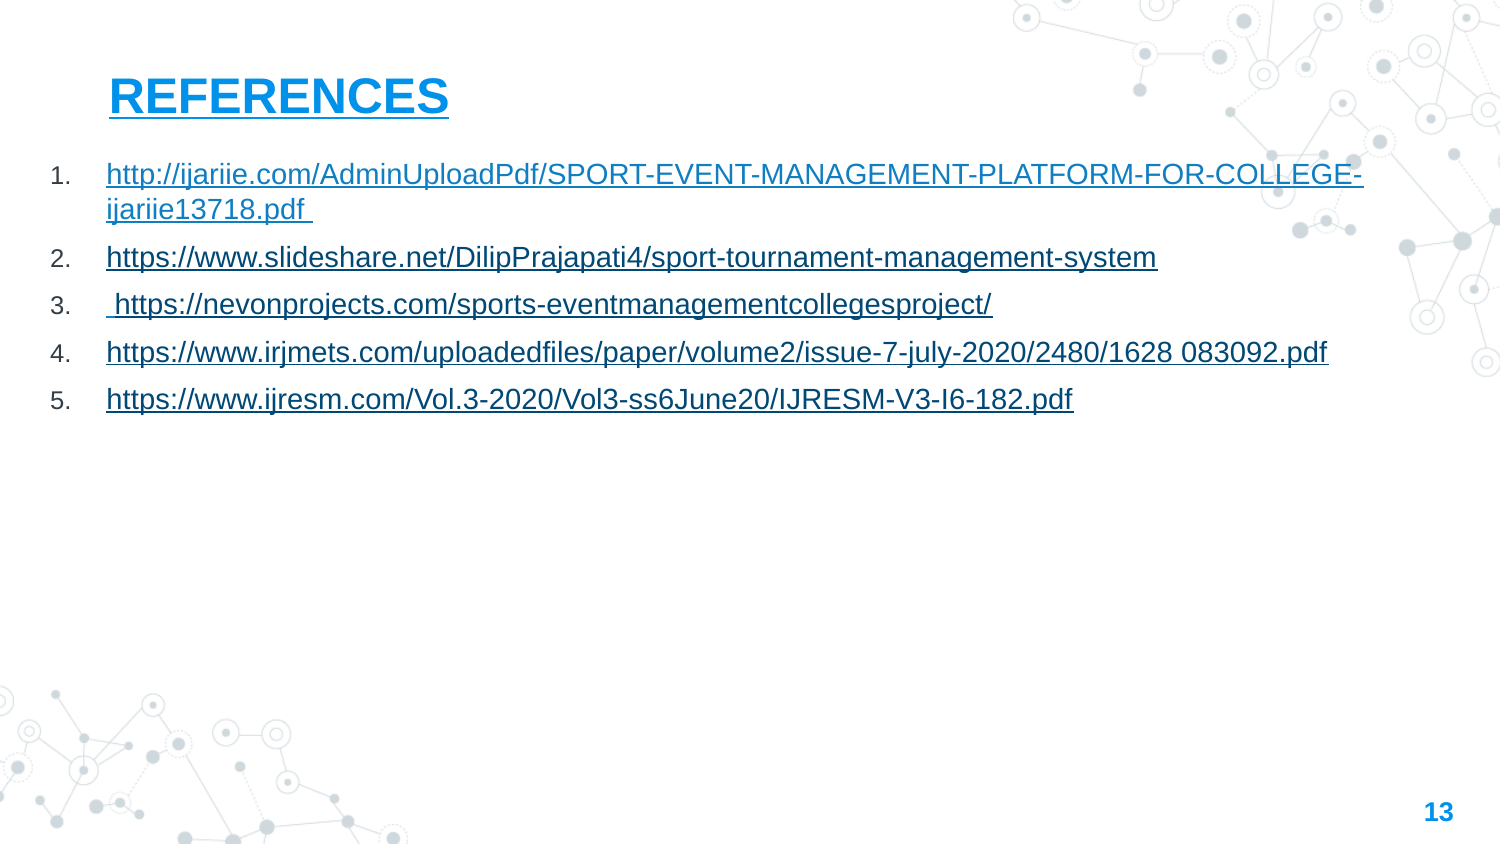

# REFERENCES
http://ijariie.com/AdminUploadPdf/SPORT-EVENT-MANAGEMENT-PLATFORM-FOR-COLLEGE-ijariie13718.pdf
https://www.slideshare.net/DilipPrajapati4/sport-tournament-management-system
 https://nevonprojects.com/sports-eventmanagementcollegesproject/
https://www.irjmets.com/uploadedfiles/paper/volume2/issue-7-july-2020/2480/1628 083092.pdf
https://www.ijresm.com/Vol.3-2020/Vol3-ss6June20/IJRESM-V3-I6-182.pdf

13